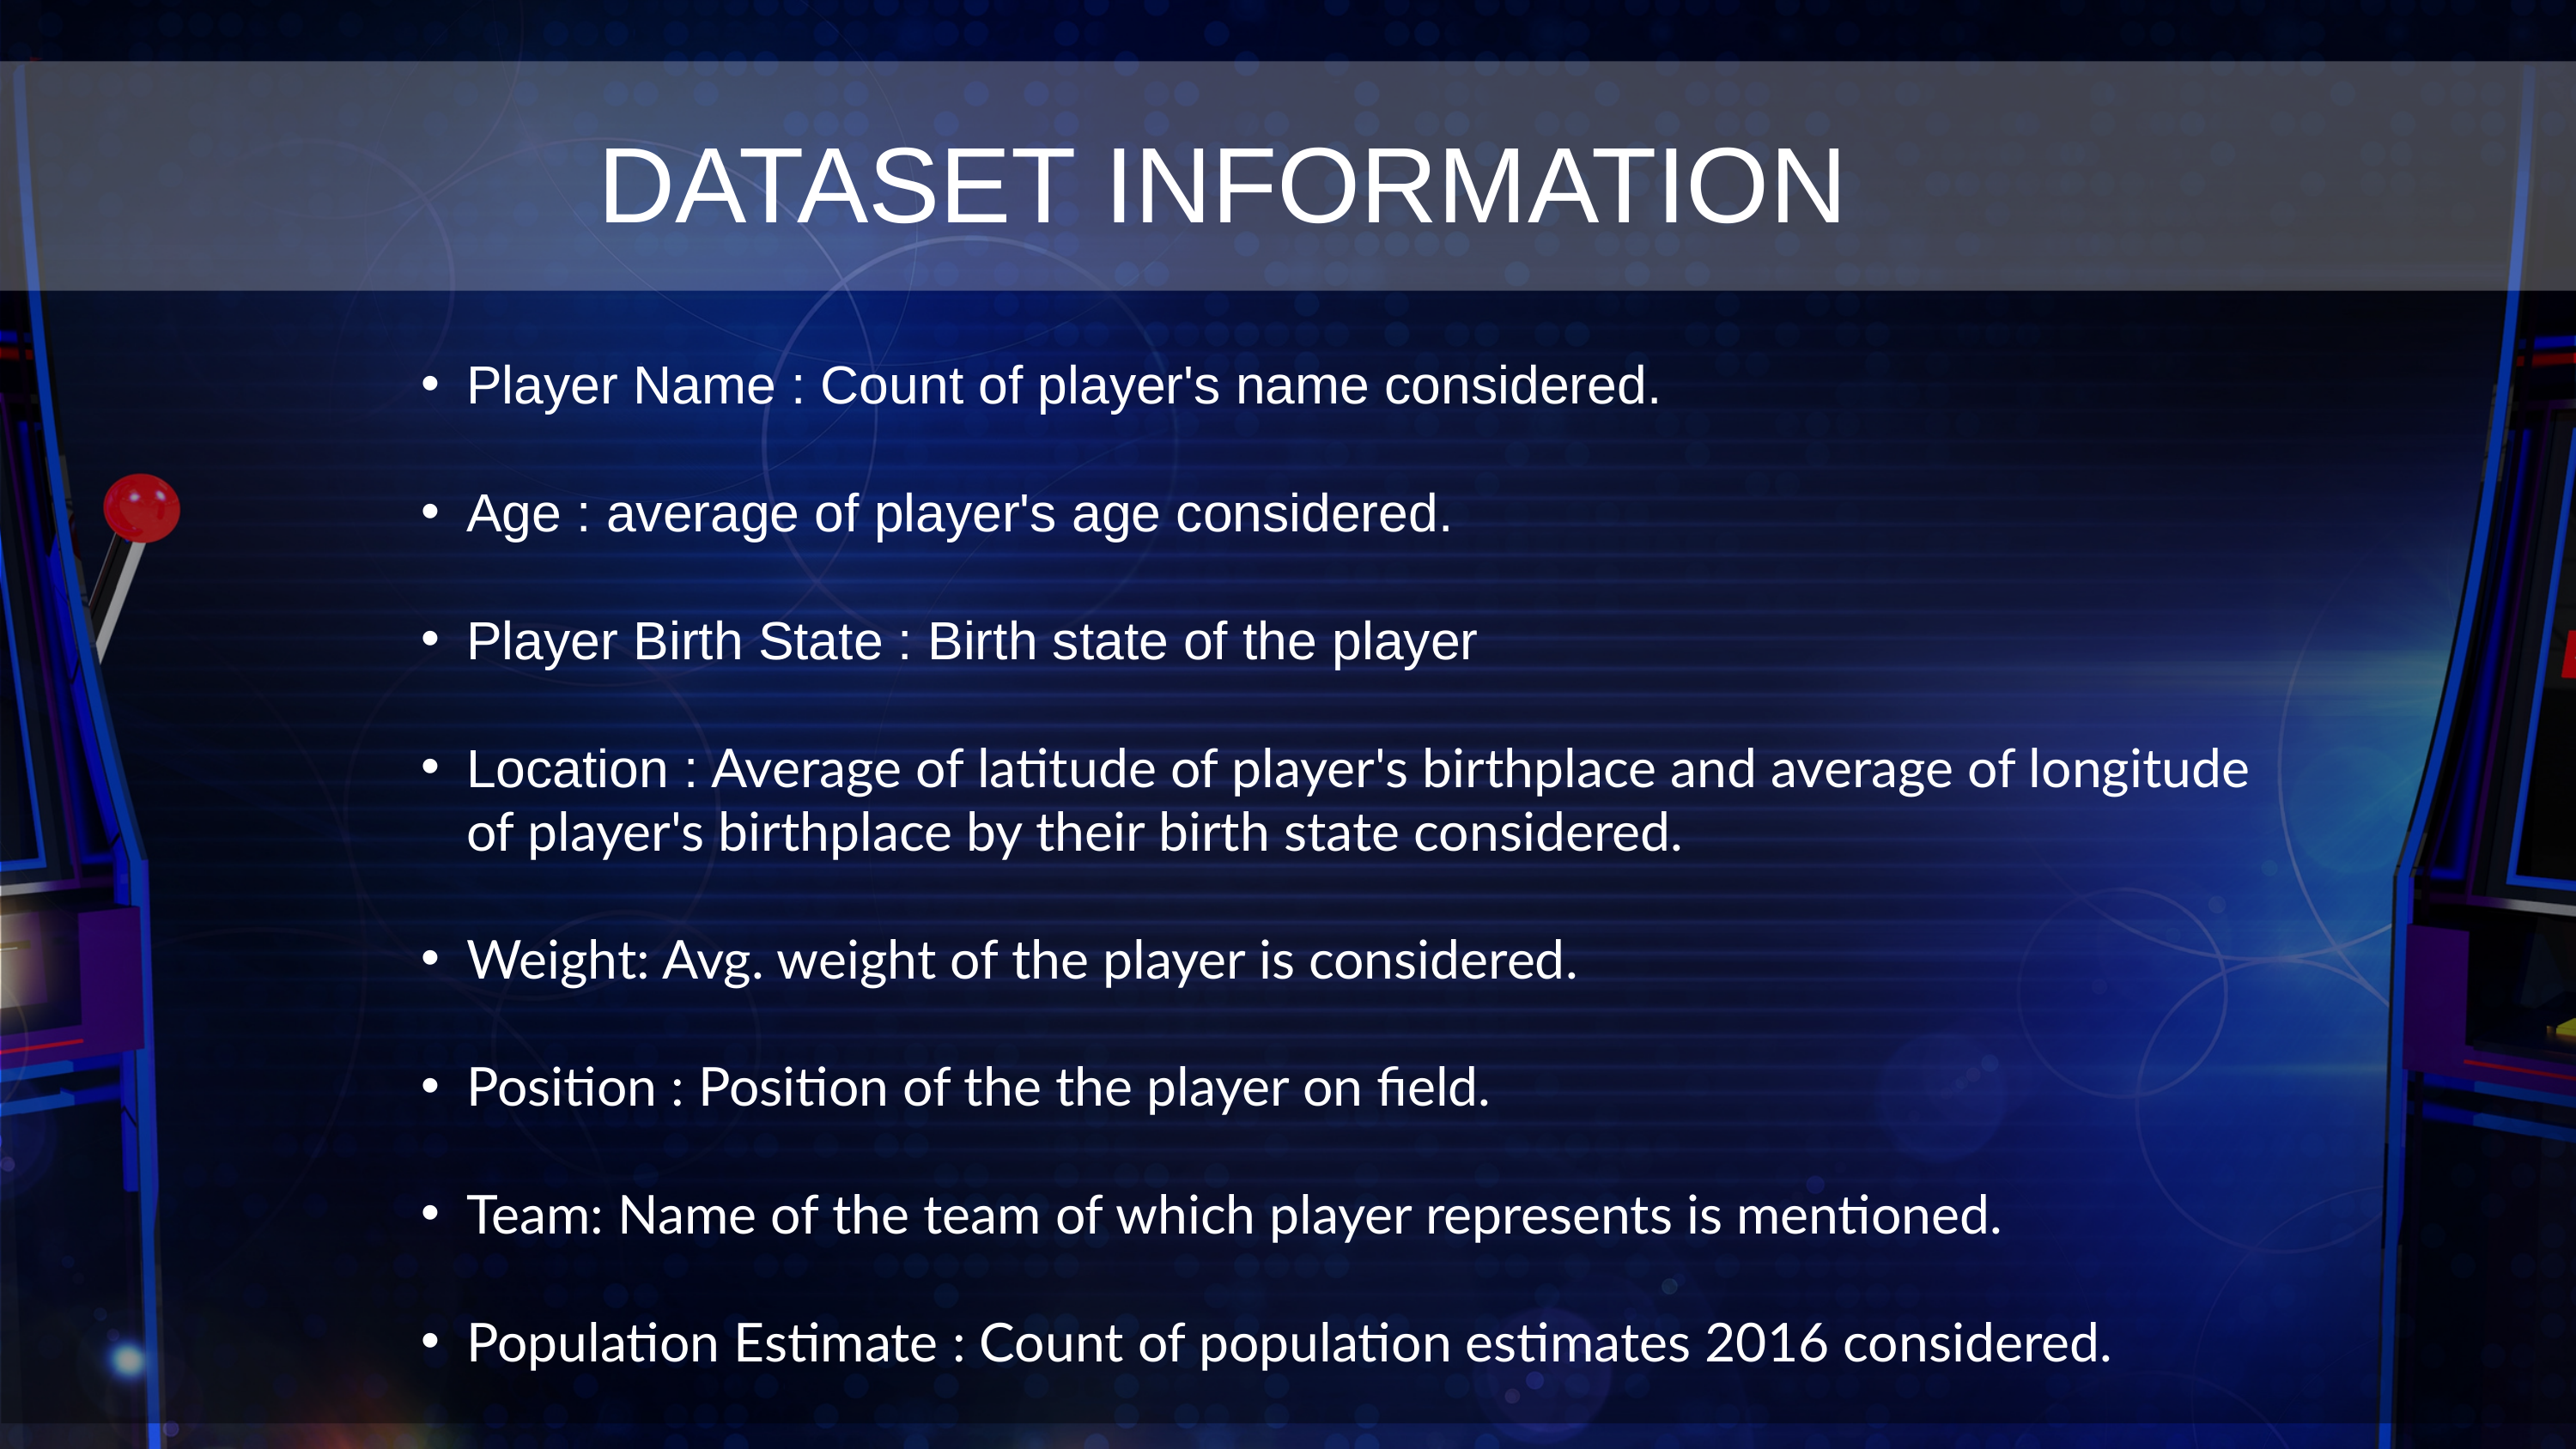

DATASET INFORMATION
Player Name : Count of player's name considered.

Age : average of player's age considered.

Player Birth State : Birth state of the player

Location : Average of latitude of player's birthplace and average of longitude of player's birthplace by their birth state considered.

Weight: Avg. weight of the player is considered.

Position : Position of the the player on field.

Team: Name of the team of which player represents is mentioned.

Population Estimate : Count of population estimates 2016 considered.